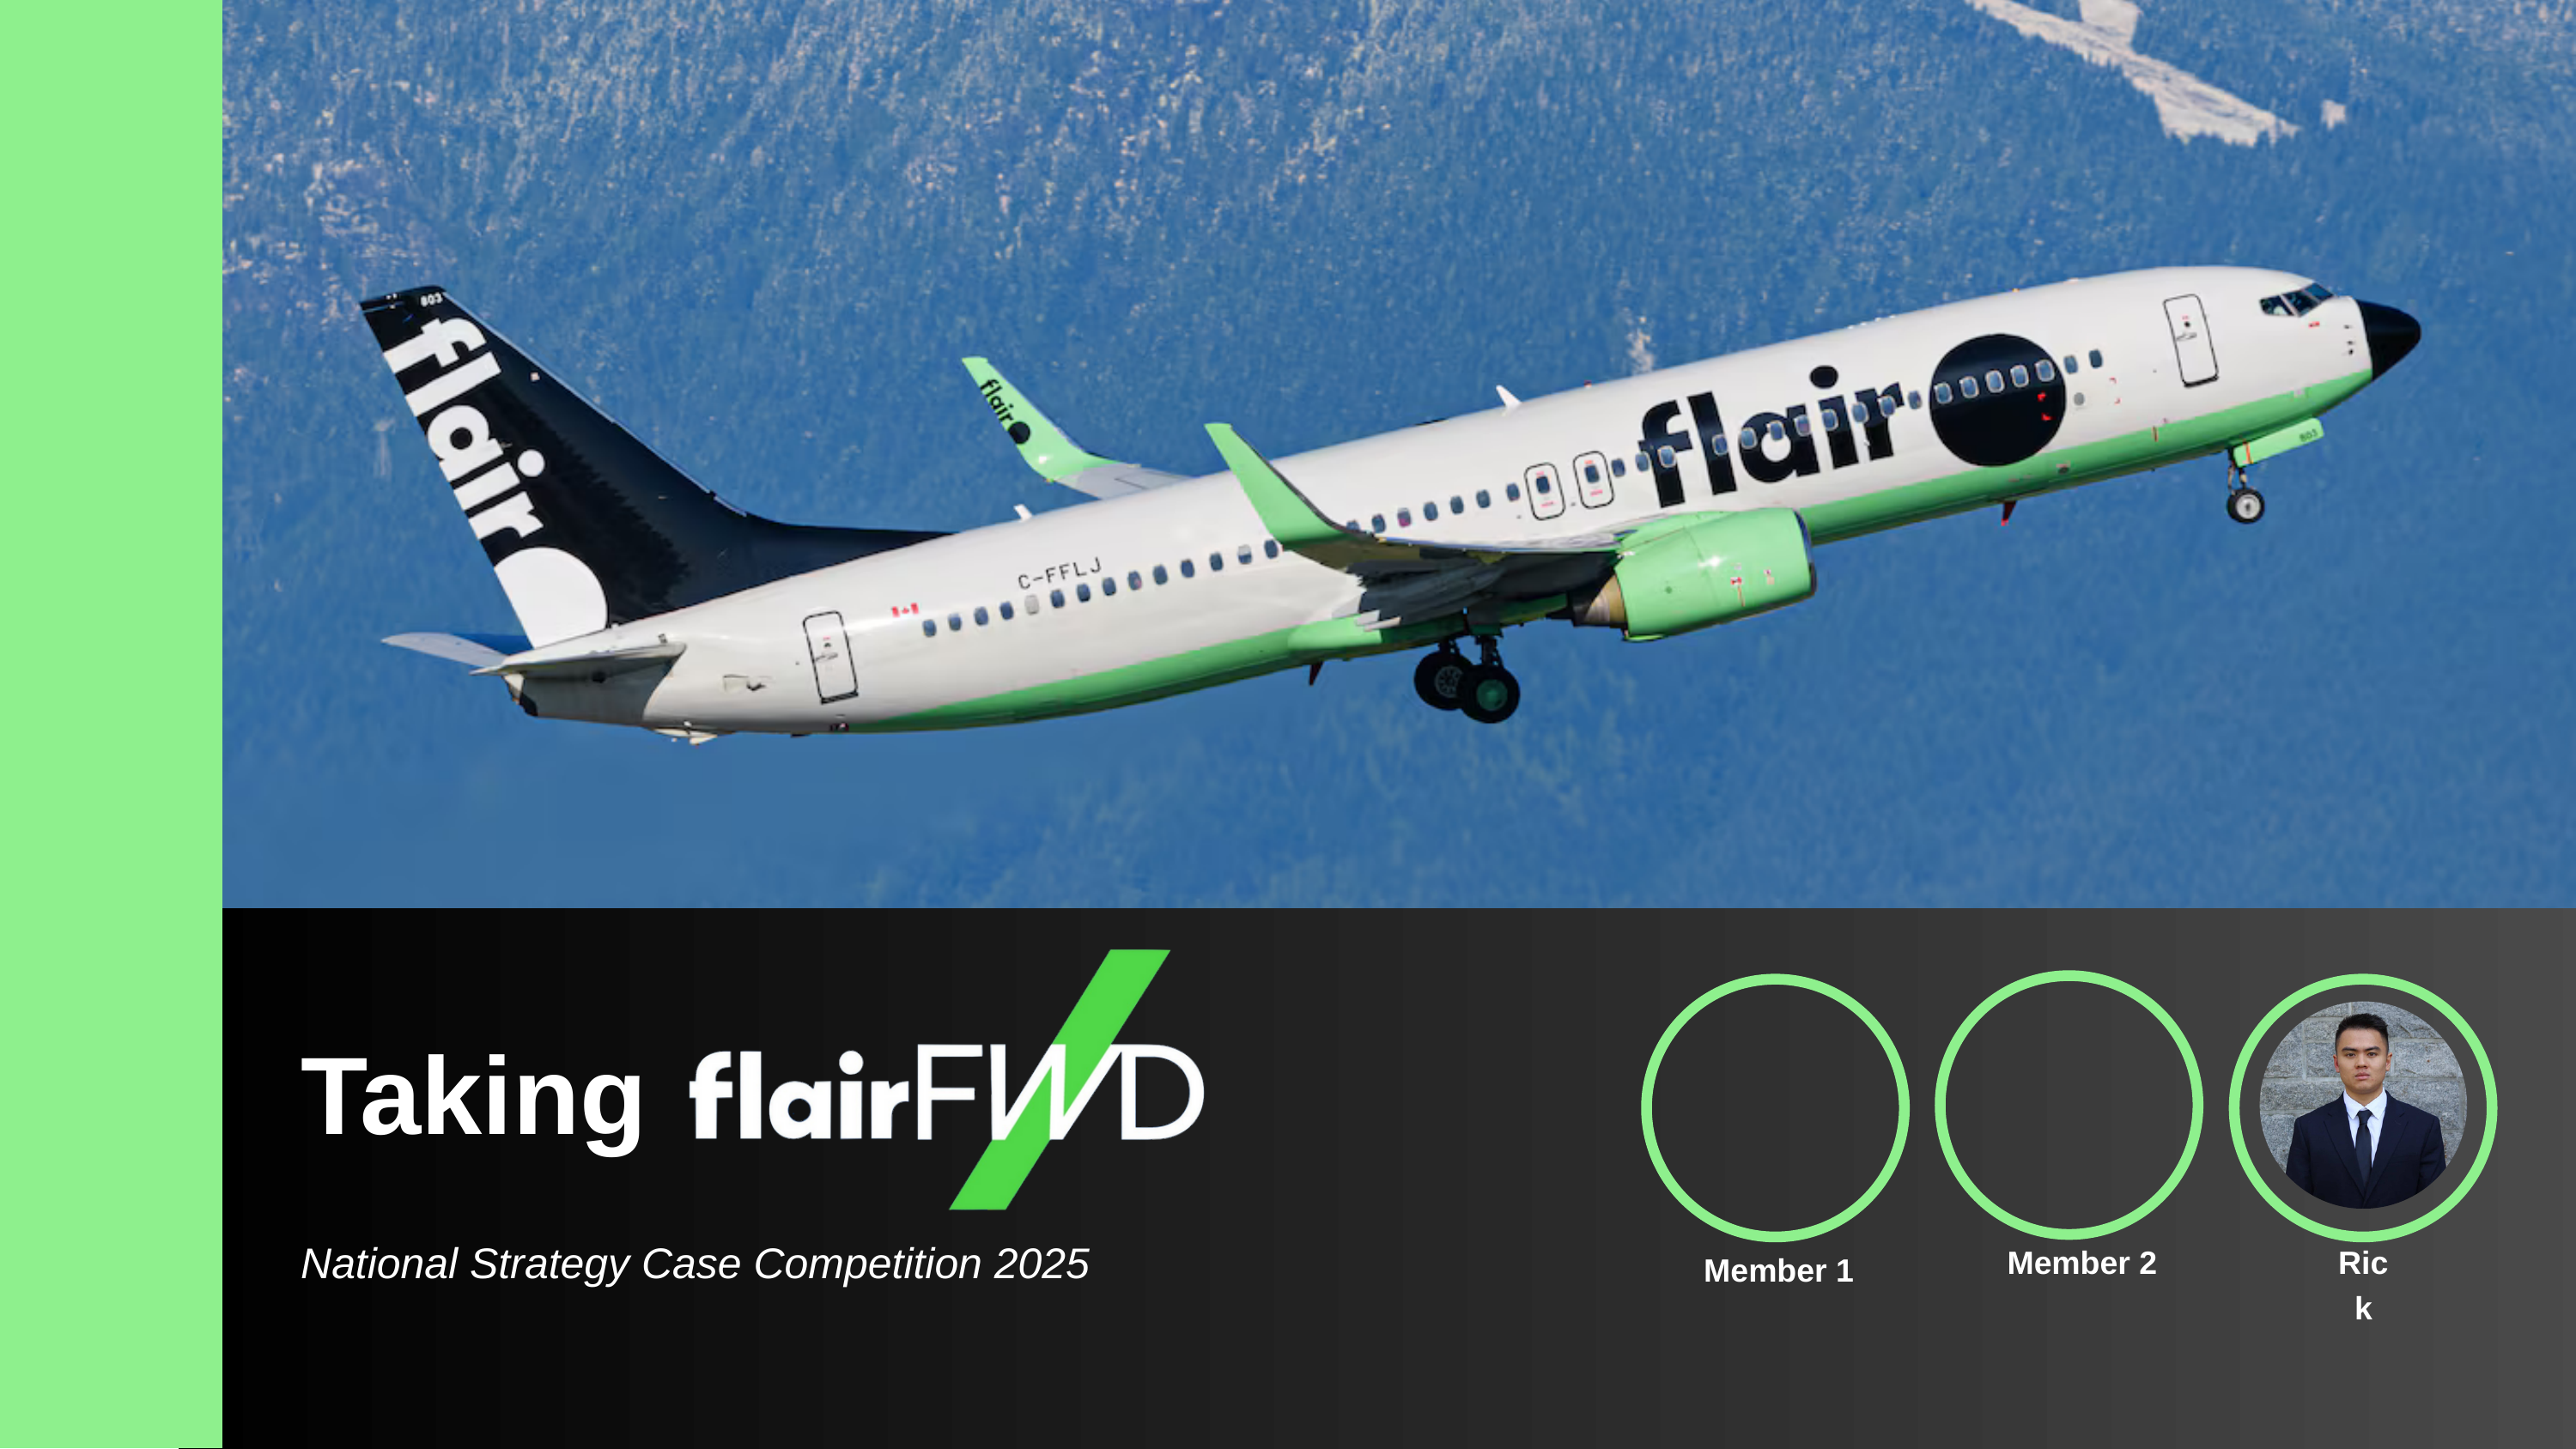

Taking
National Strategy Case Competition 2025
Member 2
Rick
Member 1